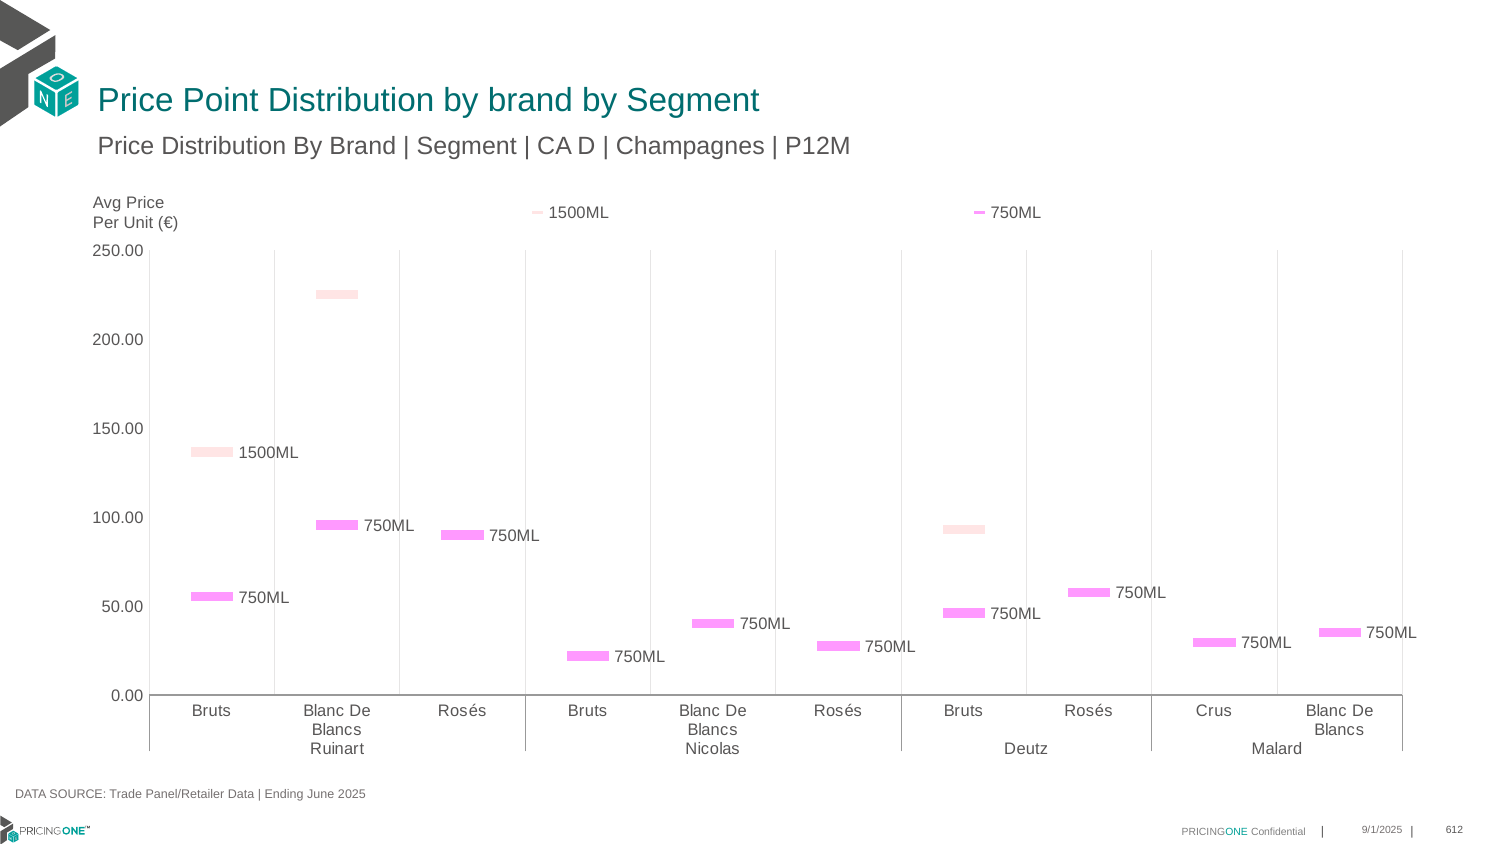

# Price Point Distribution by brand by Segment
Price Distribution By Brand | Segment | CA D | Champagnes | P12M

### Chart

| Category | 1500ML | 750ML |
|---|---|---|
| Bruts | 136.6107 | 55.228 |
| Blanc De Blancs | 225.0974 | 95.645 |
| Rosés | None | 89.9126 |
| Bruts | None | 21.9586 |
| Blanc De Blancs | None | 40.2703 |
| Rosés | None | 27.5096 |
| Bruts | 93.2045 | 46.0712 |
| Rosés | None | 57.7782 |
| Crus | None | 29.6446 |
| Blanc De Blancs | None | 35.2309 |
Avg Price
Per Unit (€)
DATA SOURCE: Trade Panel/Retailer Data | Ending June 2025
9/1/2025
612